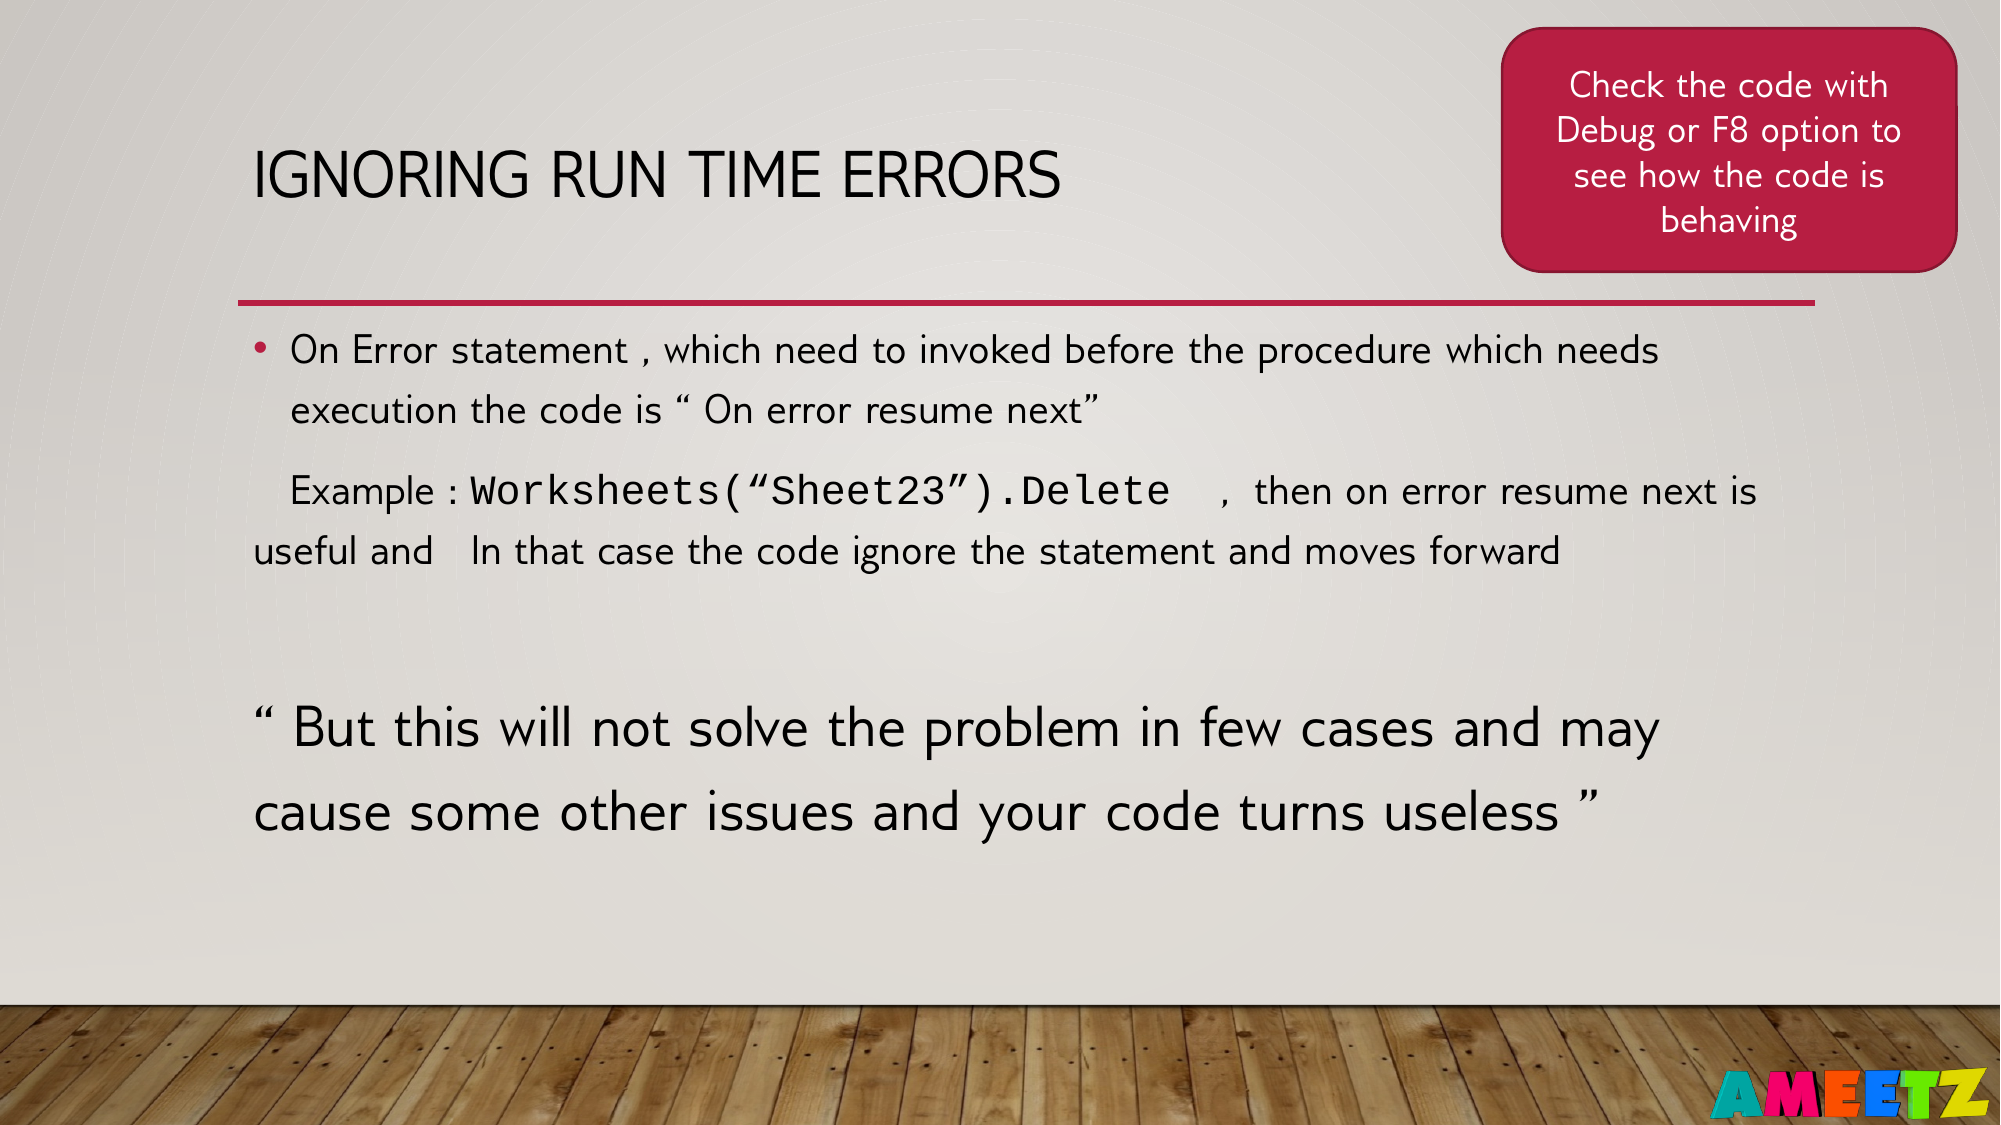

Check the code with Debug or F8 option to see how the code is behaving
# Ignoring run time errors
On Error statement , which need to invoked before the procedure which needs execution the code is “ On error resume next”
   Example : Worksheets(“Sheet23”).Delete  ,  then on error resume next is useful and   In that case the code ignore the statement and moves forward

“ But this will not solve the problem in few cases and may cause some other issues and your code turns useless ”